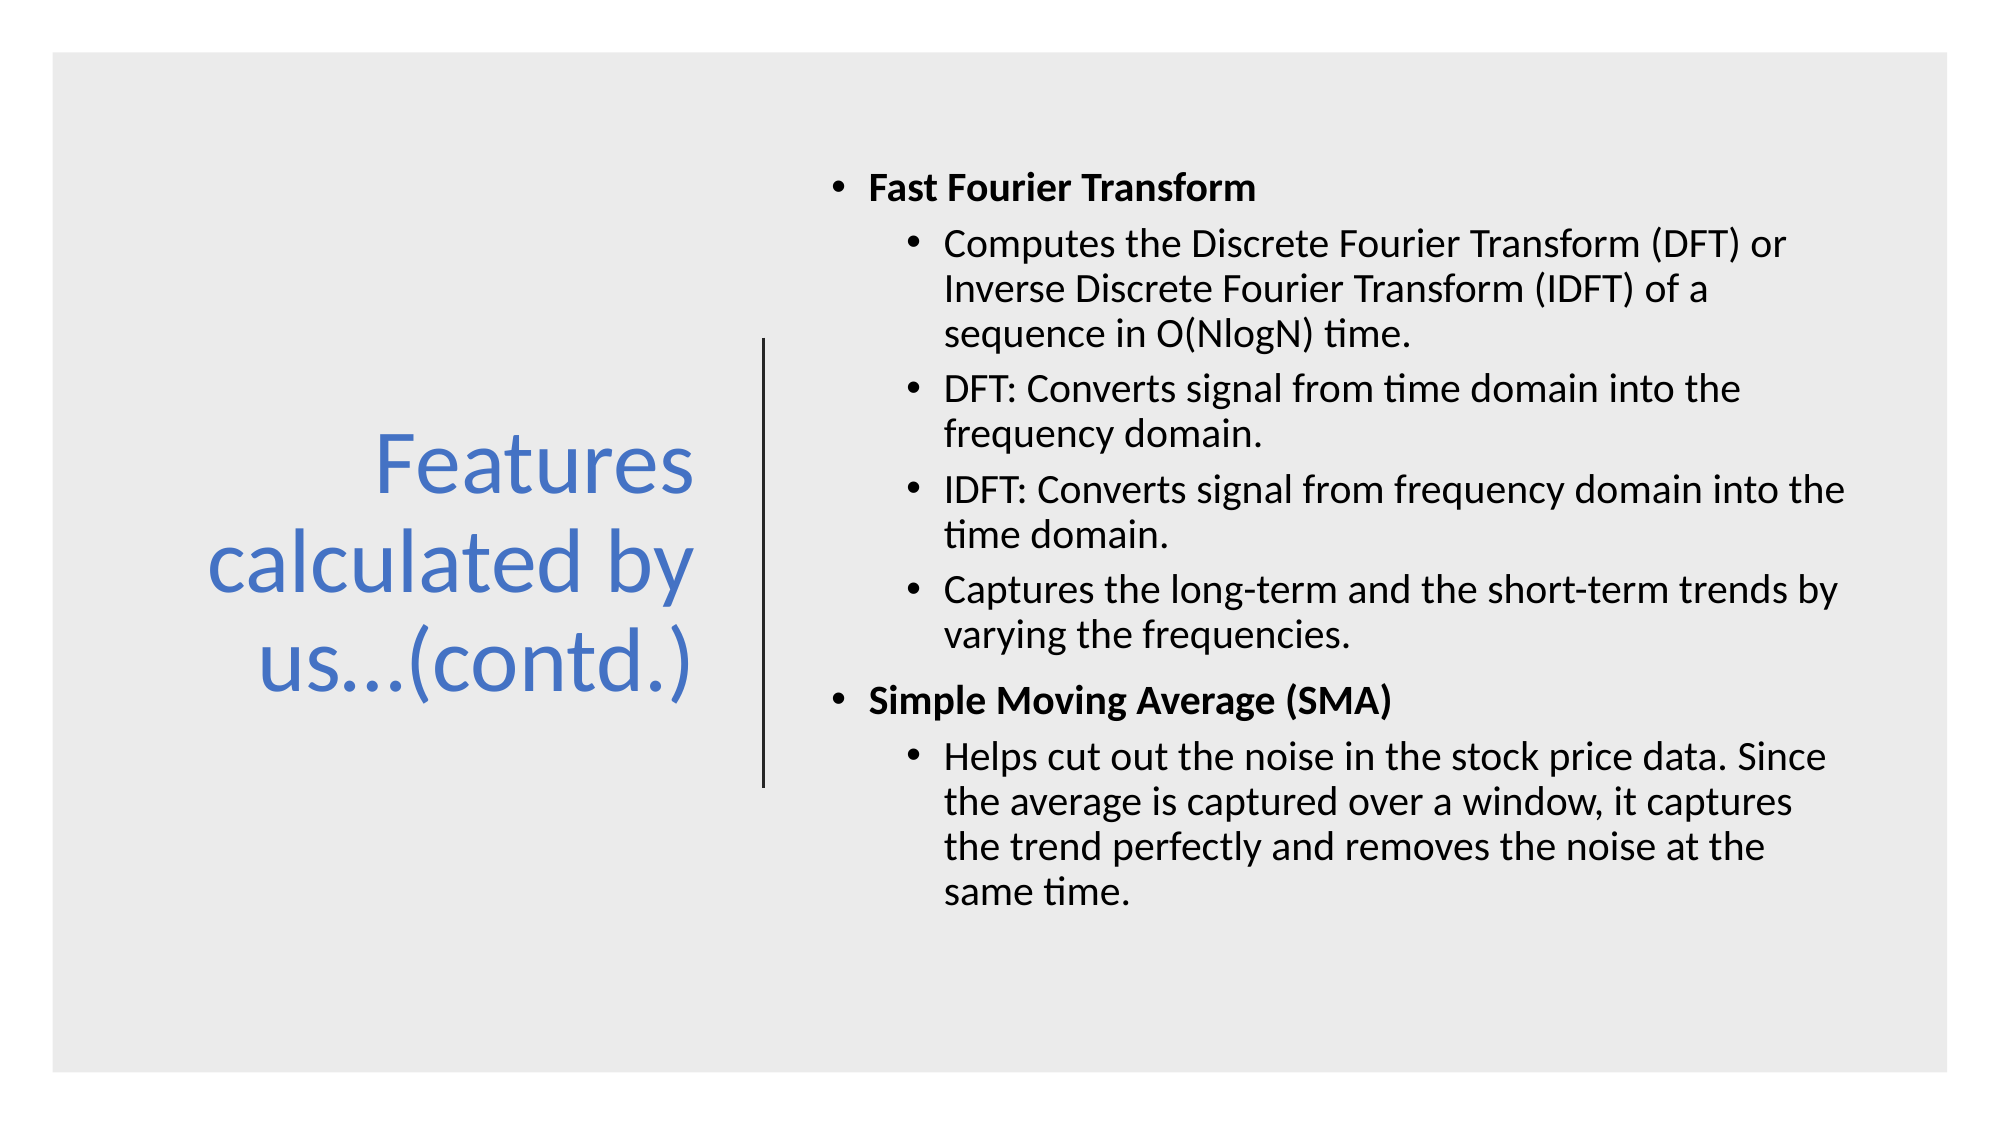

# Features calculated by us…(contd.)
Fast Fourier Transform
Computes the Discrete Fourier Transform (DFT) or Inverse Discrete Fourier Transform (IDFT) of a sequence in O(NlogN) time.
DFT: Converts signal from time domain into the frequency domain.
IDFT: Converts signal from frequency domain into the time domain.
Captures the long-term and the short-term trends by varying the frequencies.
Simple Moving Average (SMA)
Helps cut out the noise in the stock price data. Since the average is captured over a window, it captures the trend perfectly and removes the noise at the same time.